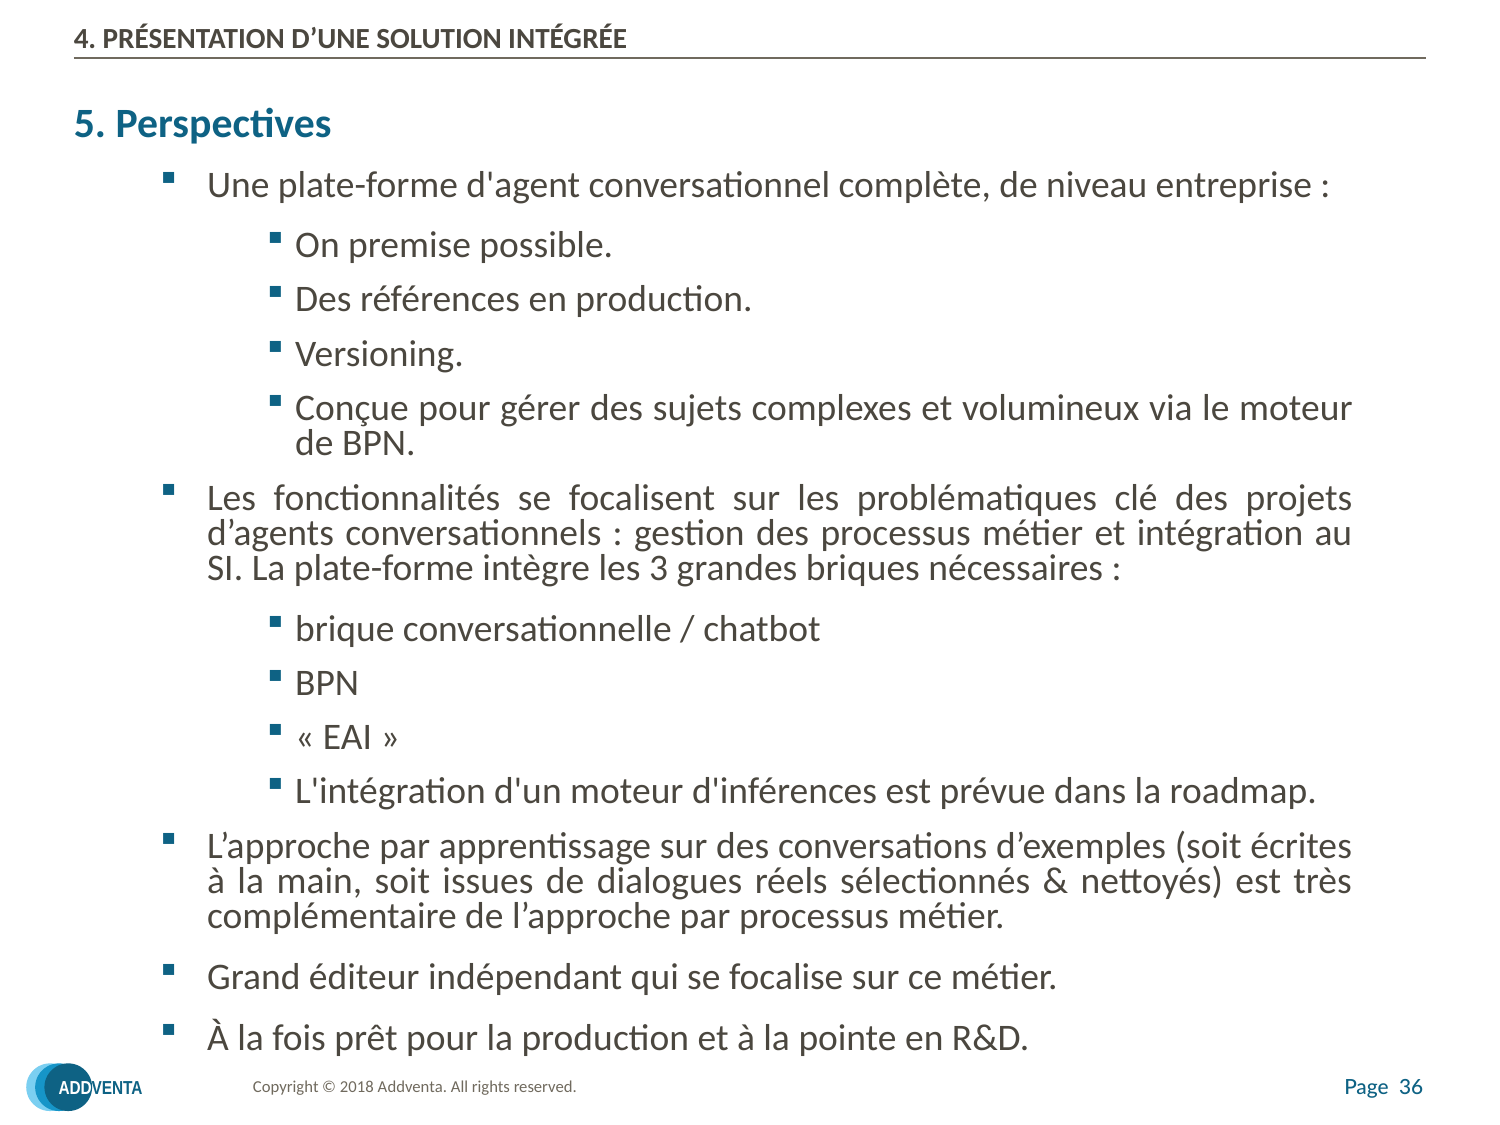

# 4. PRÉSENTATION D’UNE SOLUTION INTÉGRÉE
5. Perspectives
Une plate-forme d'agent conversationnel complète, de niveau entreprise :
On premise possible.
Des références en production.
Versioning.
Conçue pour gérer des sujets complexes et volumineux via le moteur de BPN.
Les fonctionnalités se focalisent sur les problématiques clé des projets d’agents conversationnels : gestion des processus métier et intégration au SI. La plate-forme intègre les 3 grandes briques nécessaires :
brique conversationnelle / chatbot
BPN
« EAI »
L'intégration d'un moteur d'inférences est prévue dans la roadmap.
L’approche par apprentissage sur des conversations d’exemples (soit écrites à la main, soit issues de dialogues réels sélectionnés & nettoyés) est très complémentaire de l’approche par processus métier.
Grand éditeur indépendant qui se focalise sur ce métier.
À la fois prêt pour la production et à la pointe en R&D.